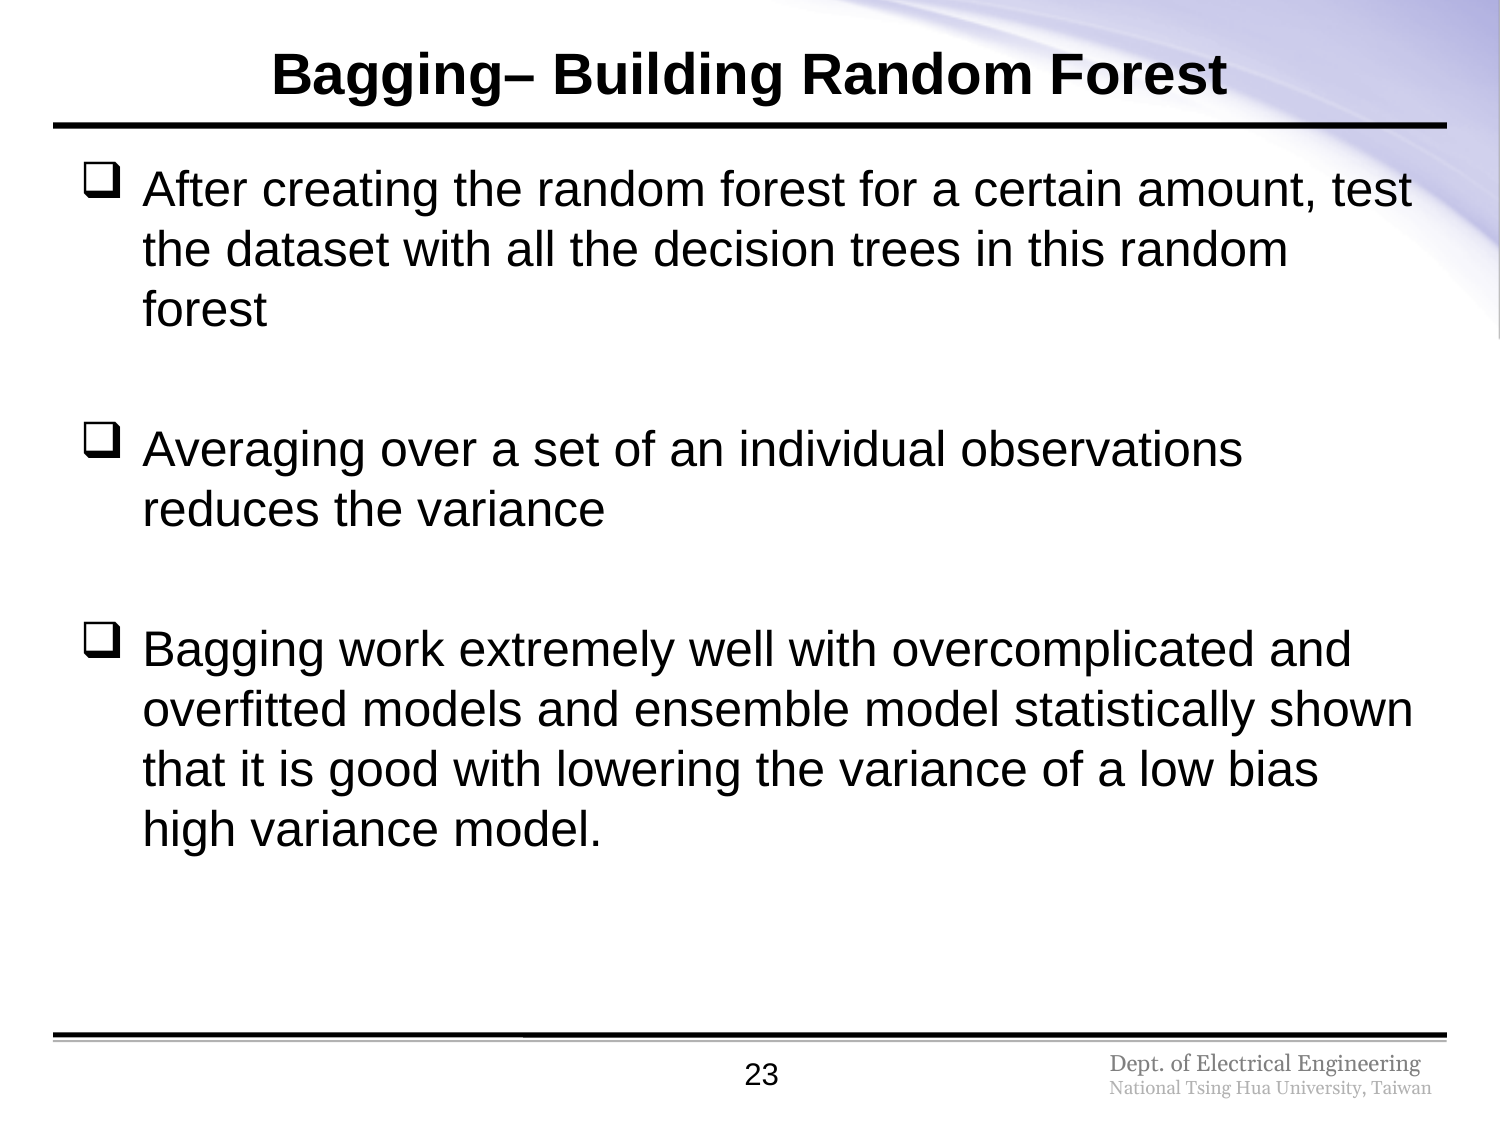

# Bagging– Building Random Forest
After creating the random forest for a certain amount, test the dataset with all the decision trees in this random forest

Averaging over a set of an individual observations reduces the variance

Bagging work extremely well with overcomplicated and overfitted models and ensemble model statistically shown that it is good with lowering the variance of a low bias high variance model.
23